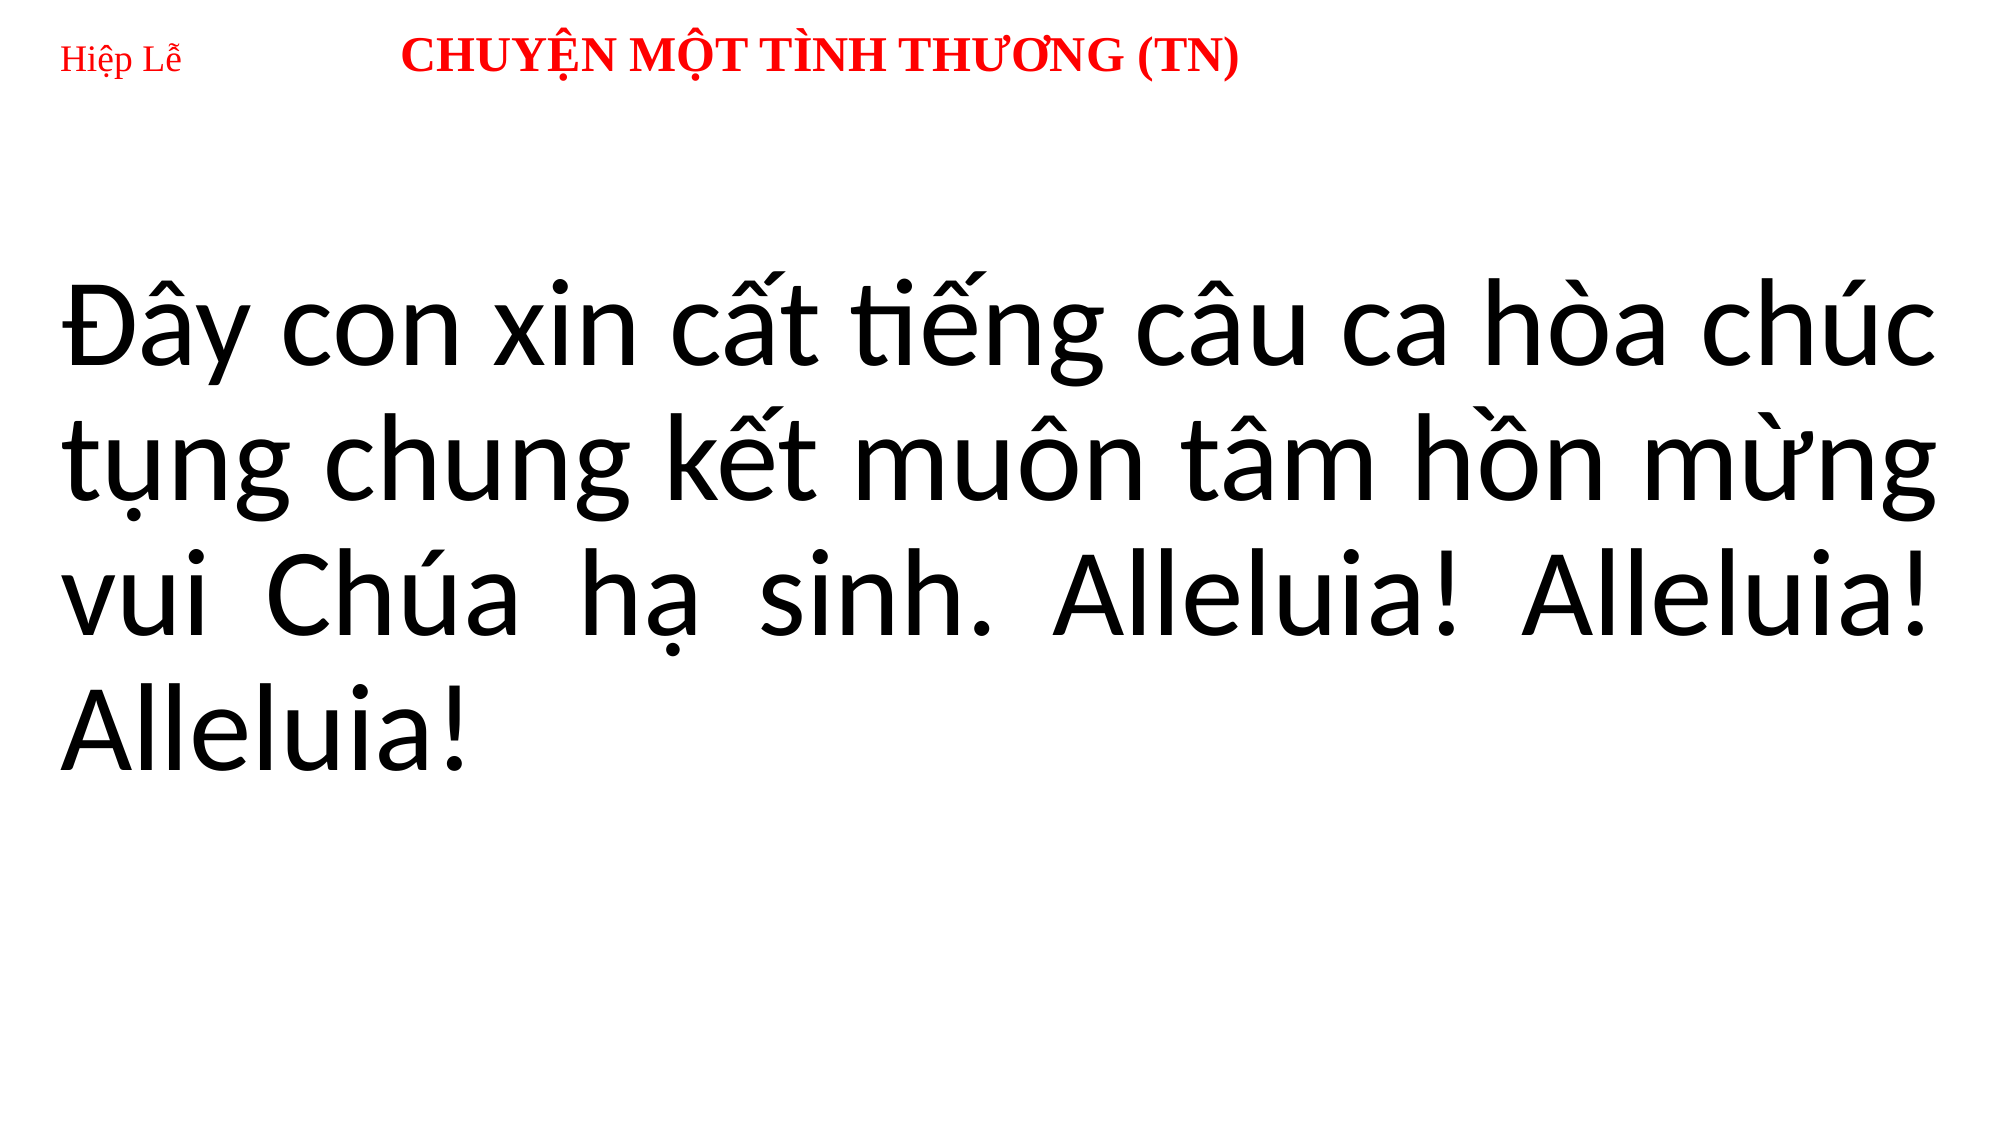

# Hiệp Lễ                       CHUYỆN MỘT TÌNH THƯƠNG (TN)
Đây con xin cất tiếng câu ca hòa chúc tụng chung kết muôn tâm hồn mừng vui Chúa hạ sinh. Alleluia! Alleluia! Alleluia!